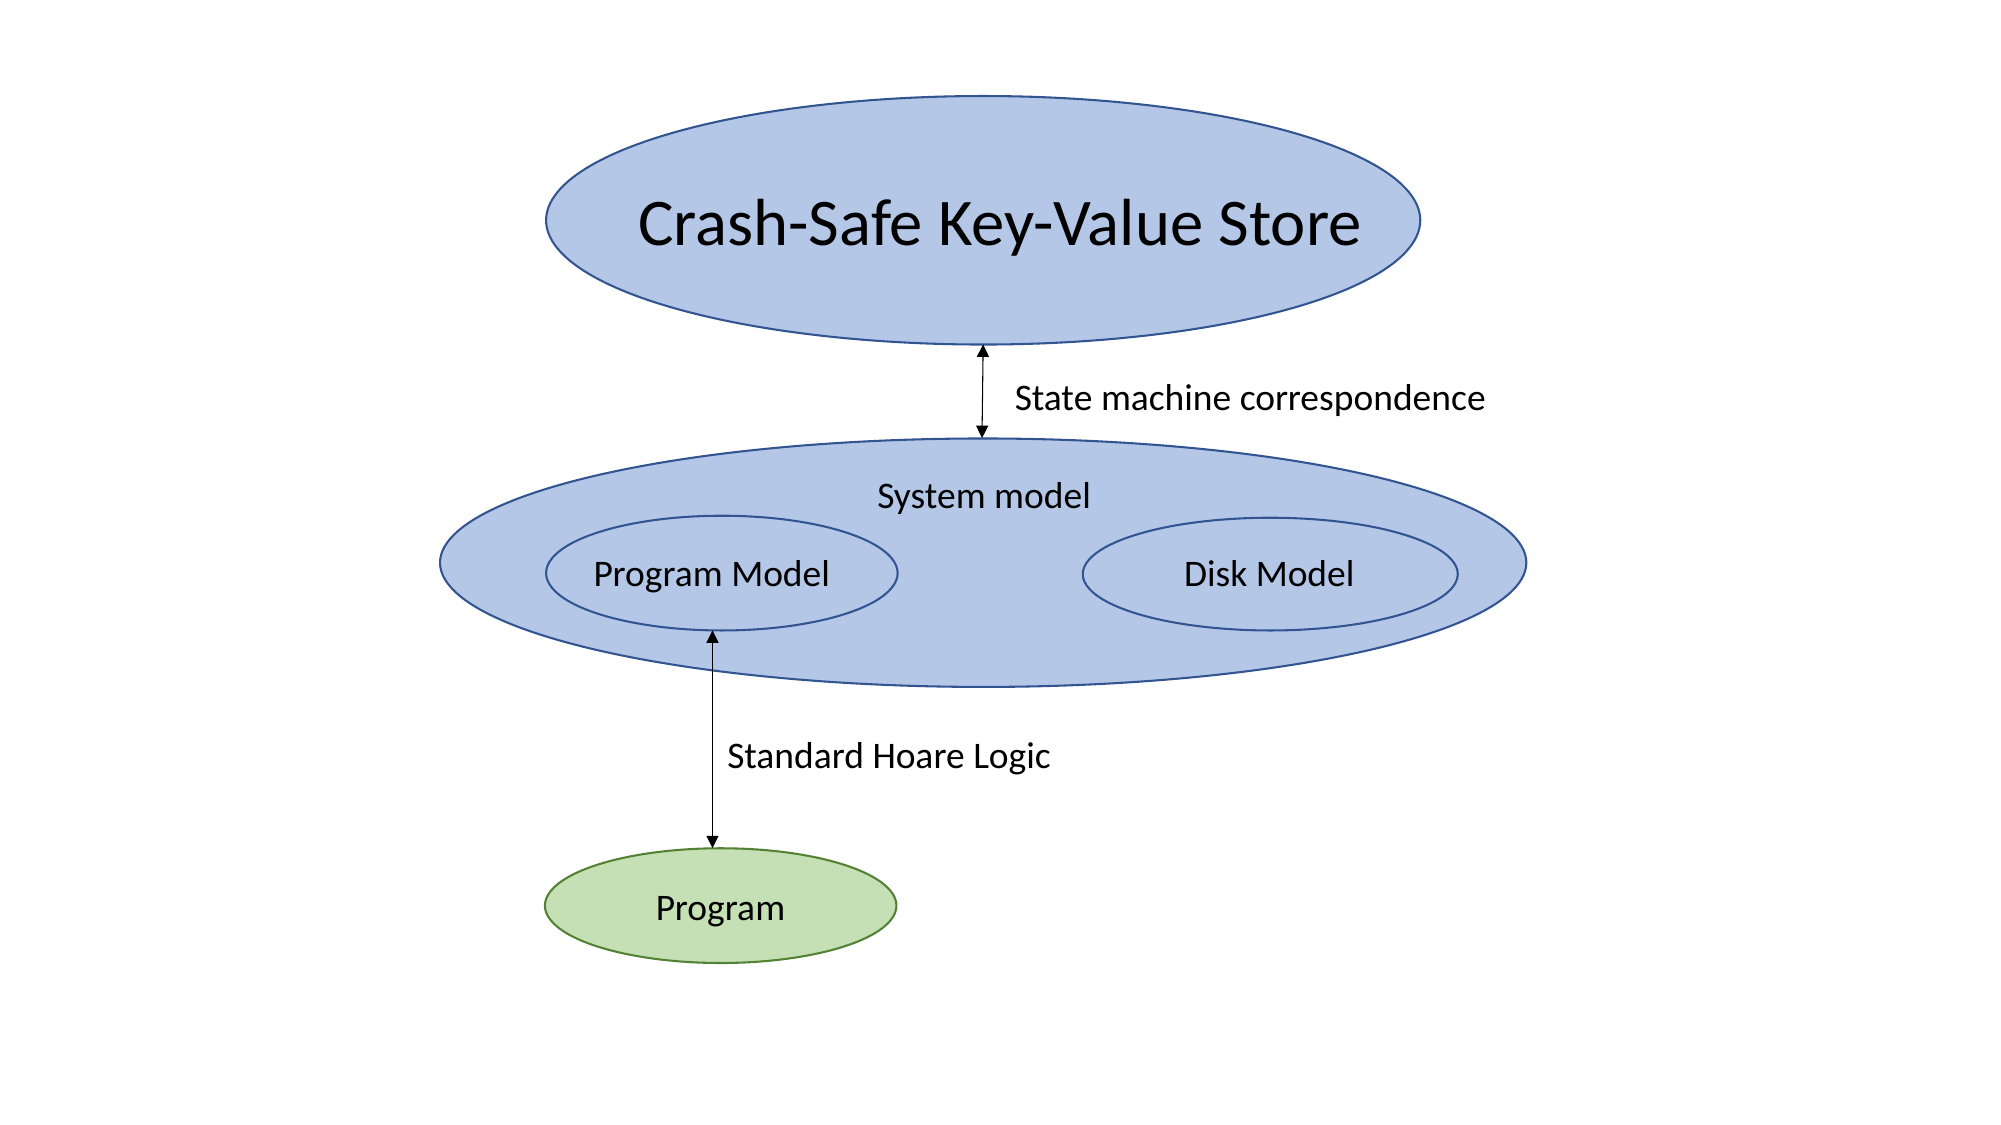

Crash-Safe Key-Value Store
State machine correspondence

System model

Program Model
Disk Model
Standard Hoare Logic

Program